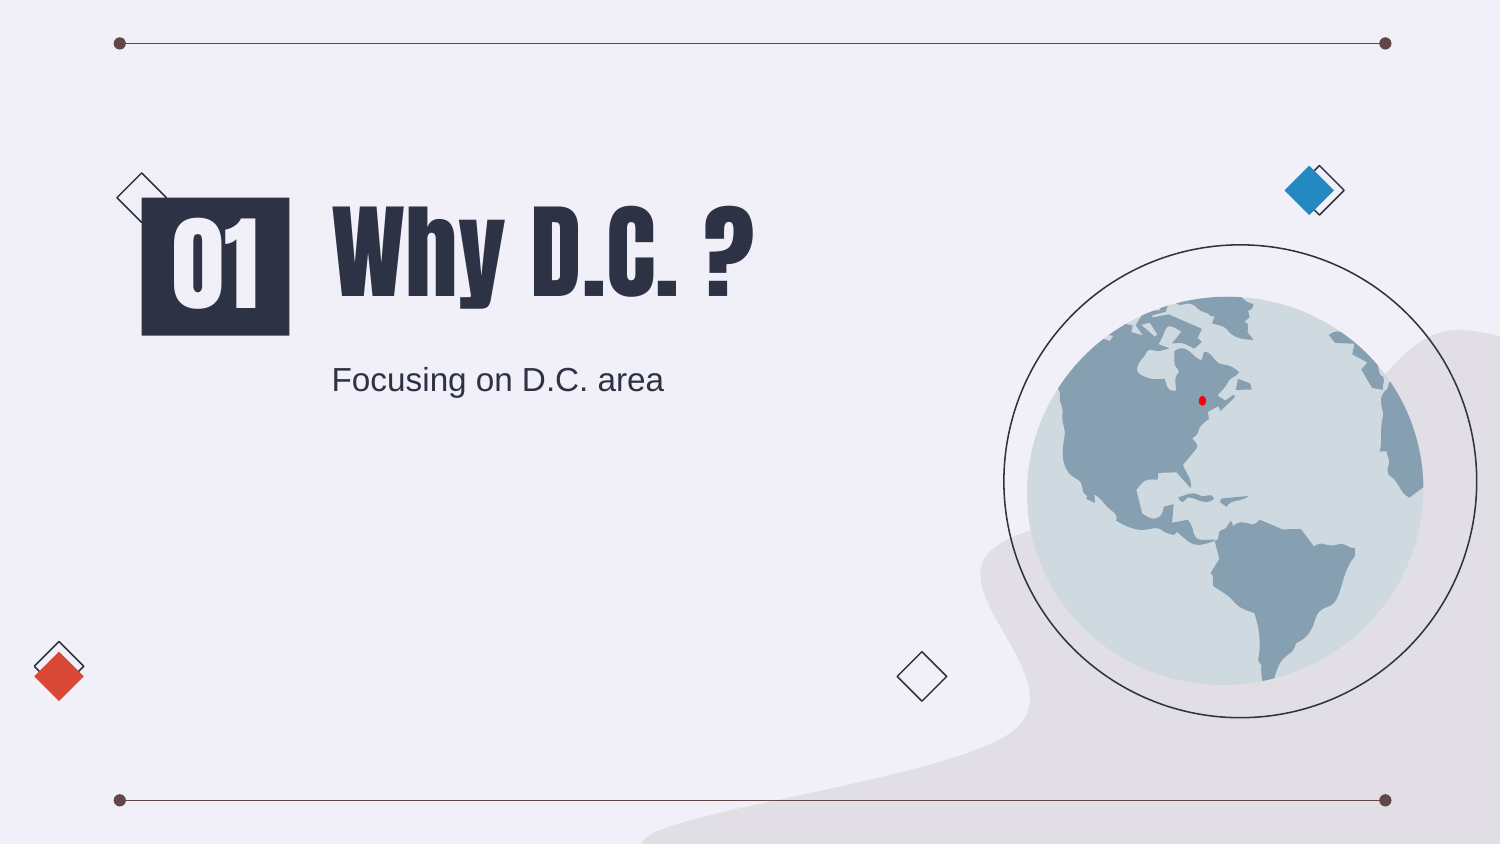

# Why D.C. ?

01

Focusing on D.C. area